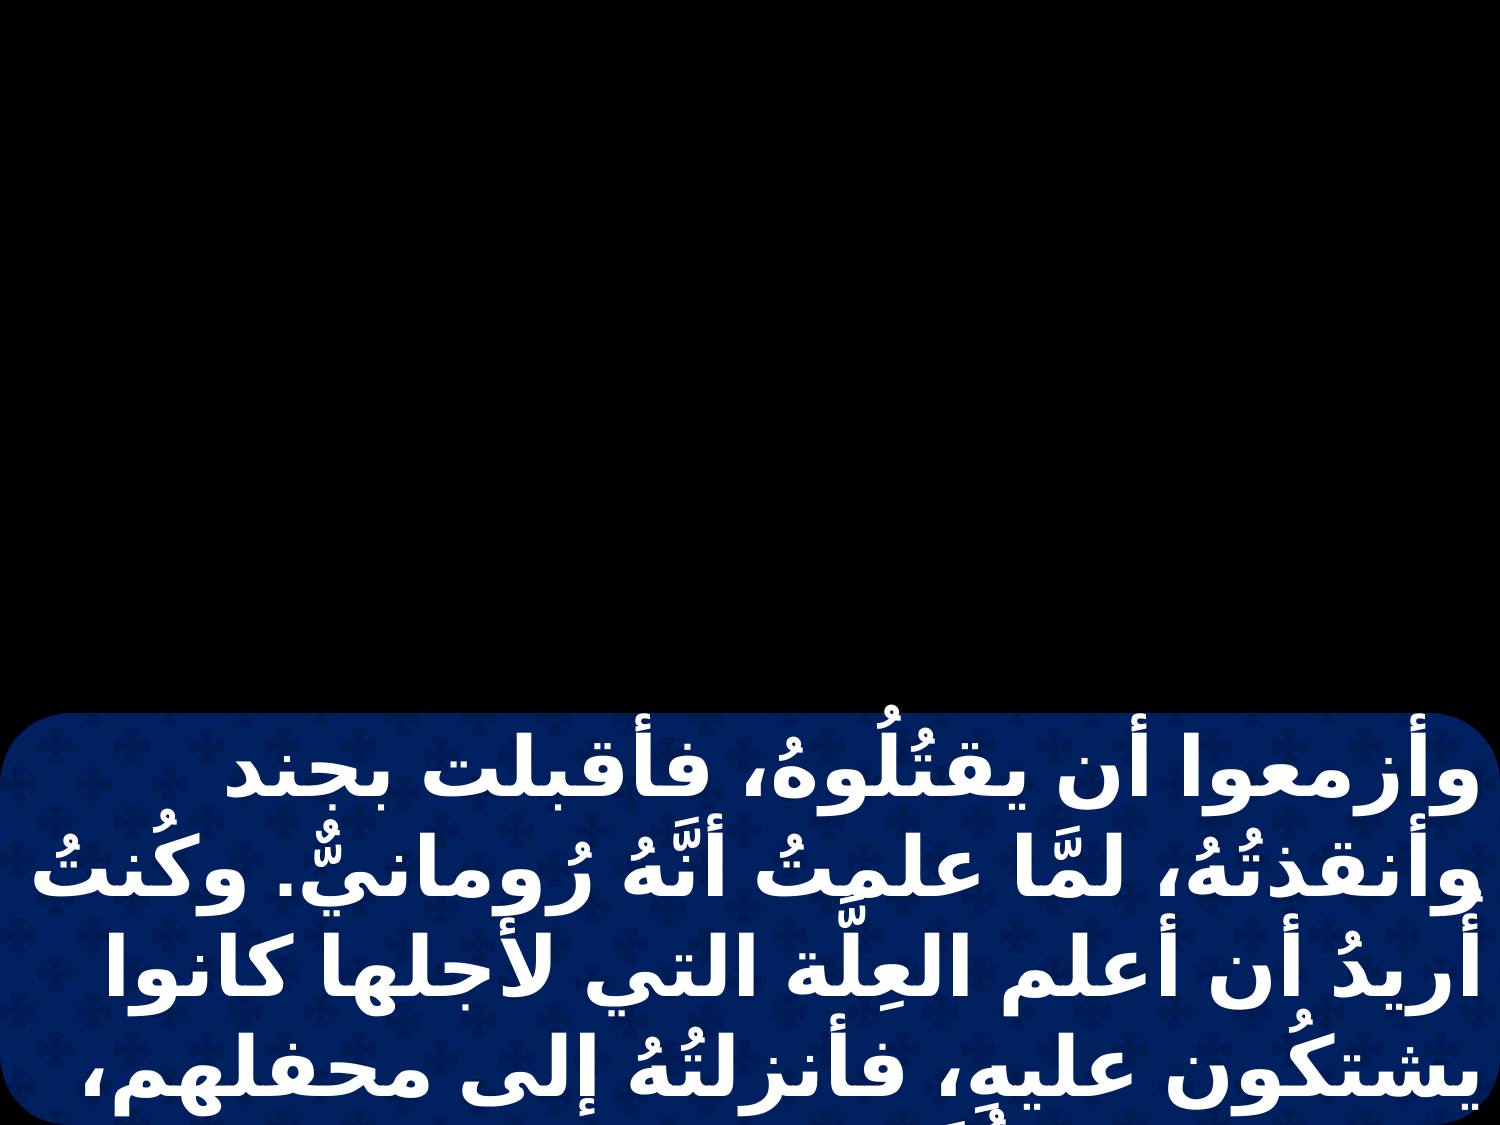

وأزمعوا أن يقتُلُوهُ، فأقبلت بجند وأنقذتُهُ، لمَّا علمتُ أنَّهُ رُومانيٌّ. وكُنتُ أُريدُ أن أعلم العِلَّة التي لأجلها كانوا يشتكُون عليهِ، فأنزلتُهُ إلى محفلهم، فوجدتُهُ مشكُوًّا عليهِ مِن جهة مسائل نامُوسهم.